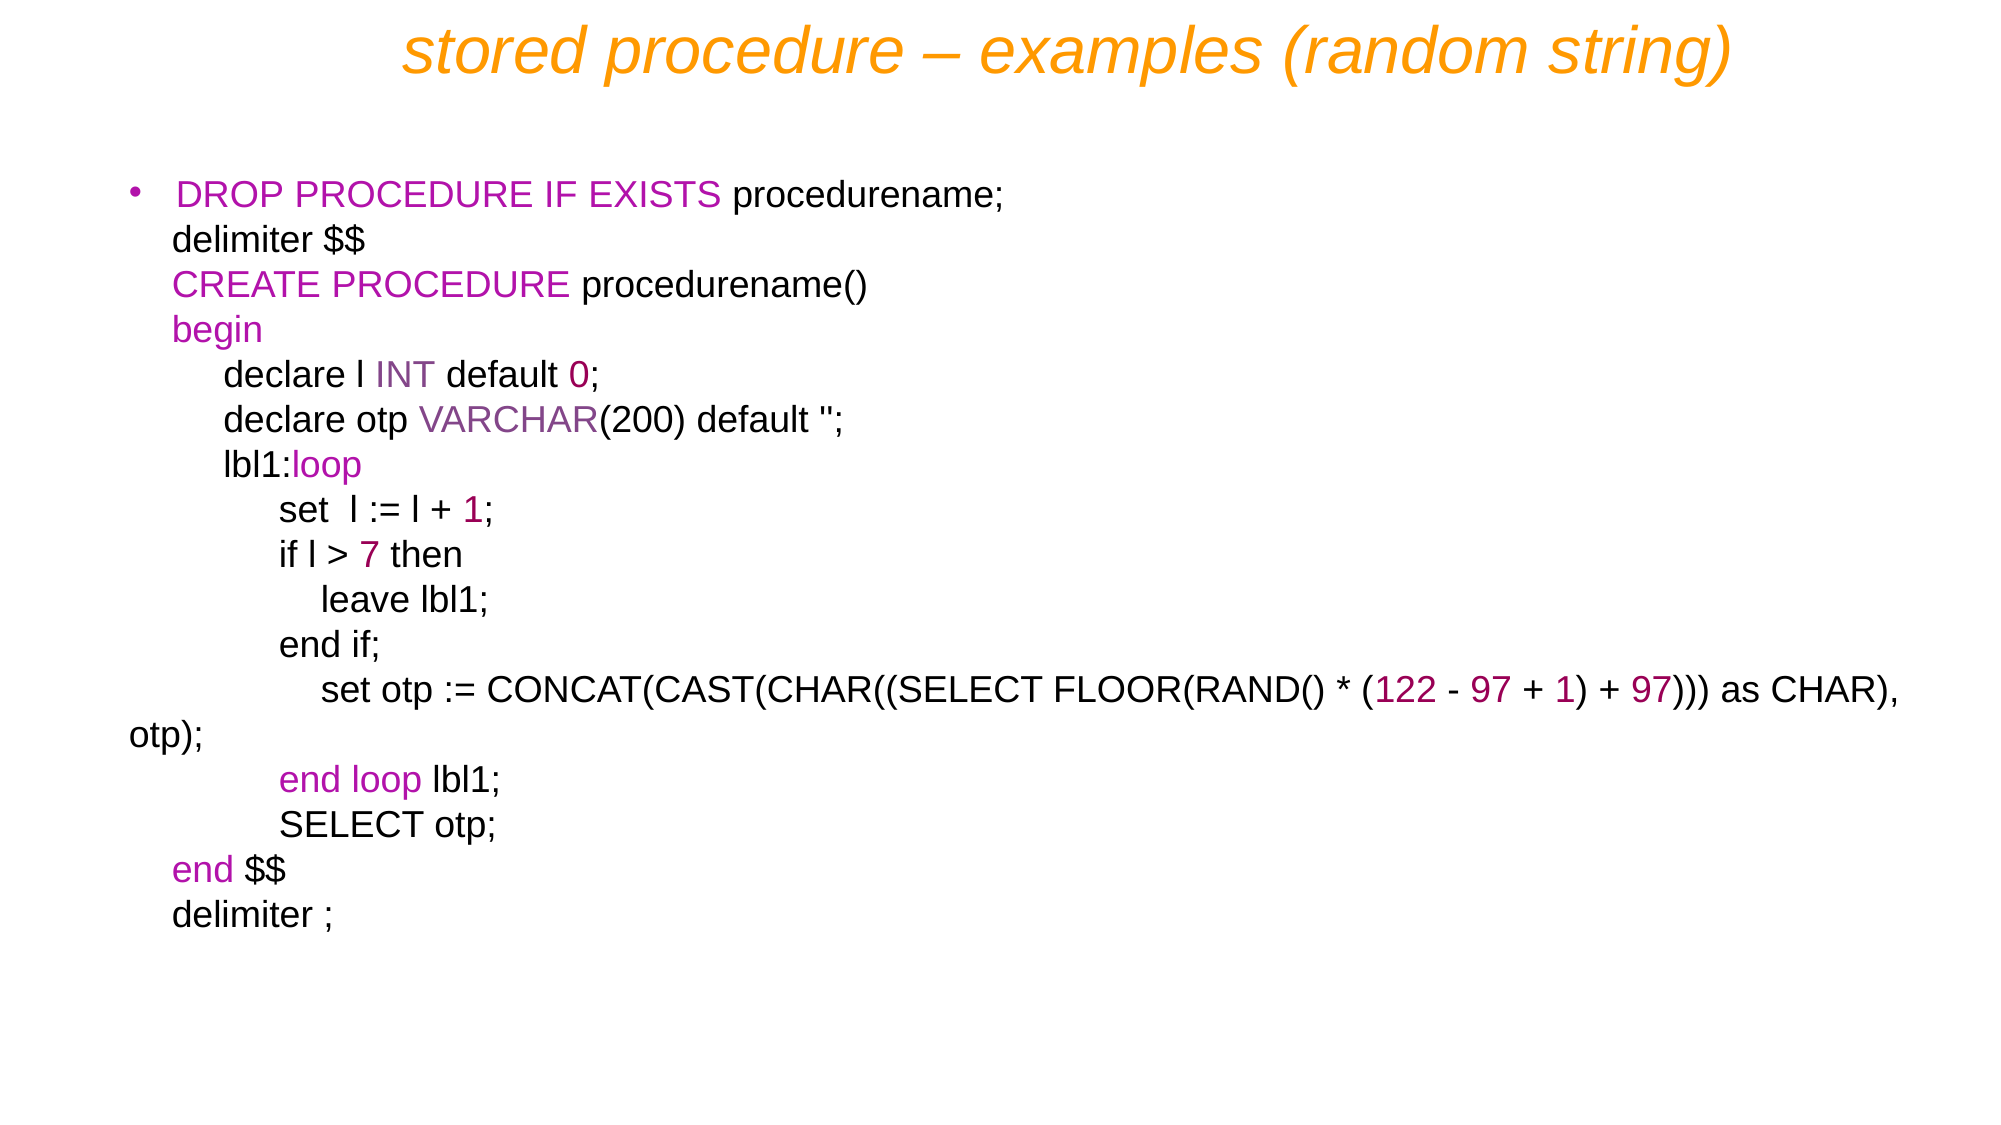

stored procedure – examples (random string)
DROP PROCEDURE IF EXISTS procedurename;
delimiter $$
CREATE PROCEDURE procedurename()
begin
         declare l INT default 0;
         declare otp VARCHAR(200) default '';
         lbl1:loop
	set  l := l + 1;
	if l > 7 then
	    leave lbl1;
	end if;
	    set otp := CONCAT(CAST(CHAR((SELECT FLOOR(RAND() * (122 - 97 + 1) + 97))) as CHAR), otp);
	end loop lbl1;
	SELECT otp;
end $$
delimiter ;